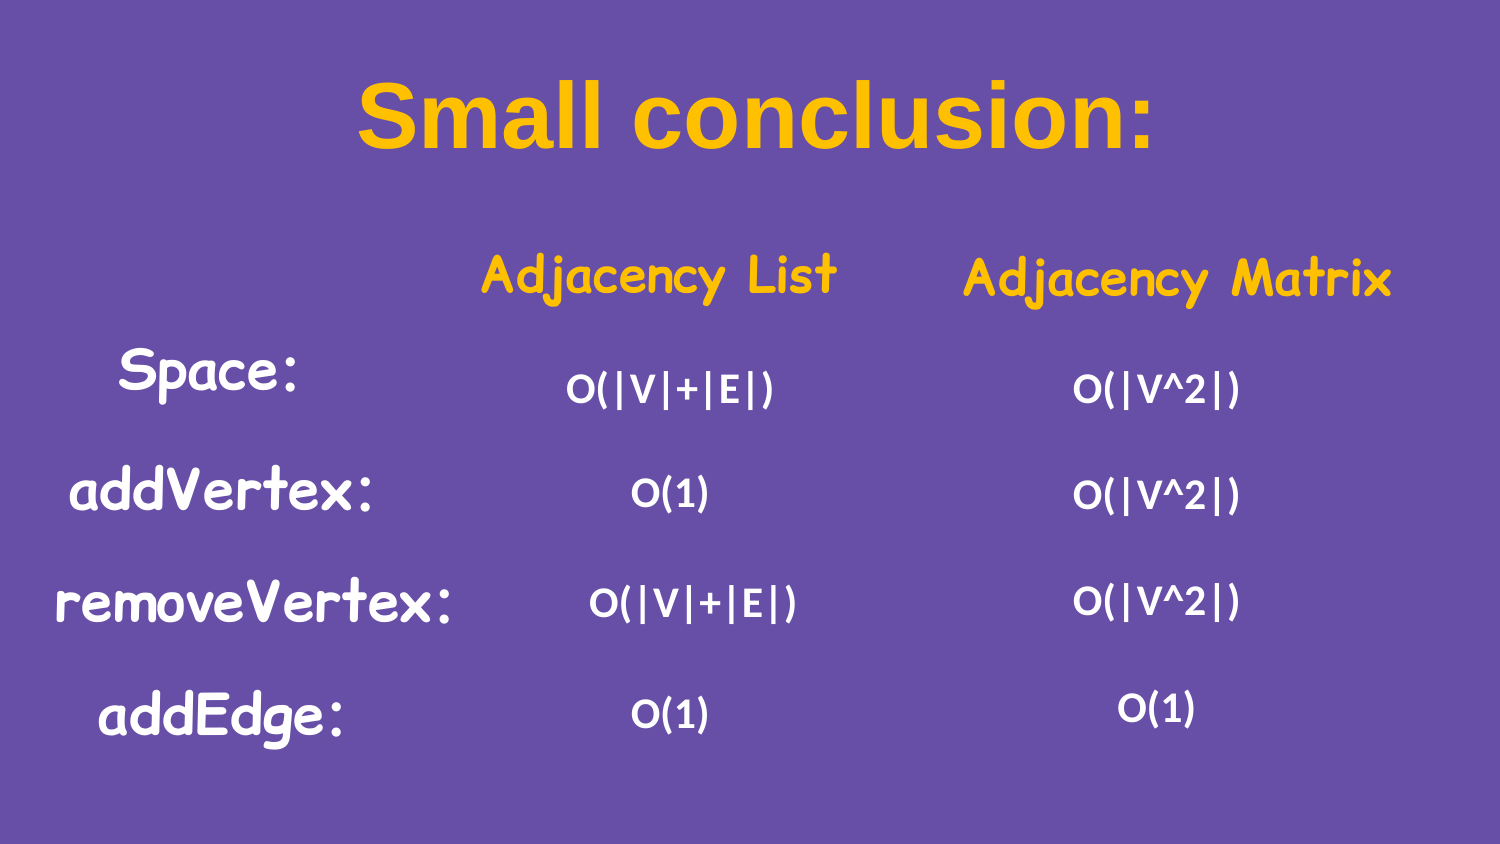

Small conclusion:
Adjacency List
# Adjacency Matrix
Space:
O(|V^2|)
O(|V|+|E|)
O(1)
O(|V^2|)
addVertex:
O(|V^2|)
O(|V|+|E|)
removeVertex:
O(1)
O(1)
addEdge: